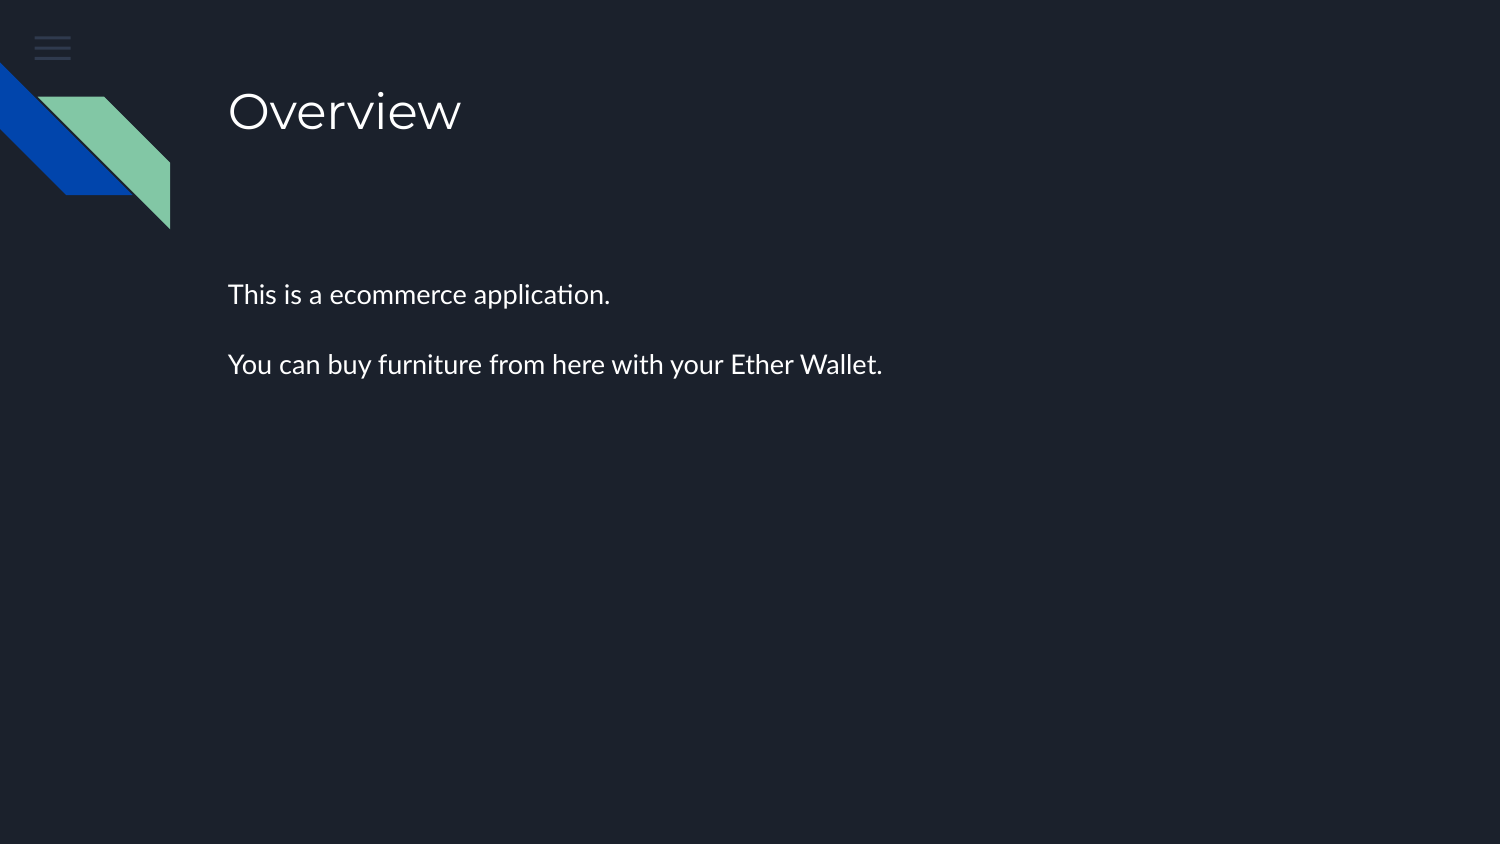

# Overview
This is a ecommerce application.
You can buy furniture from here with your Ether Wallet.